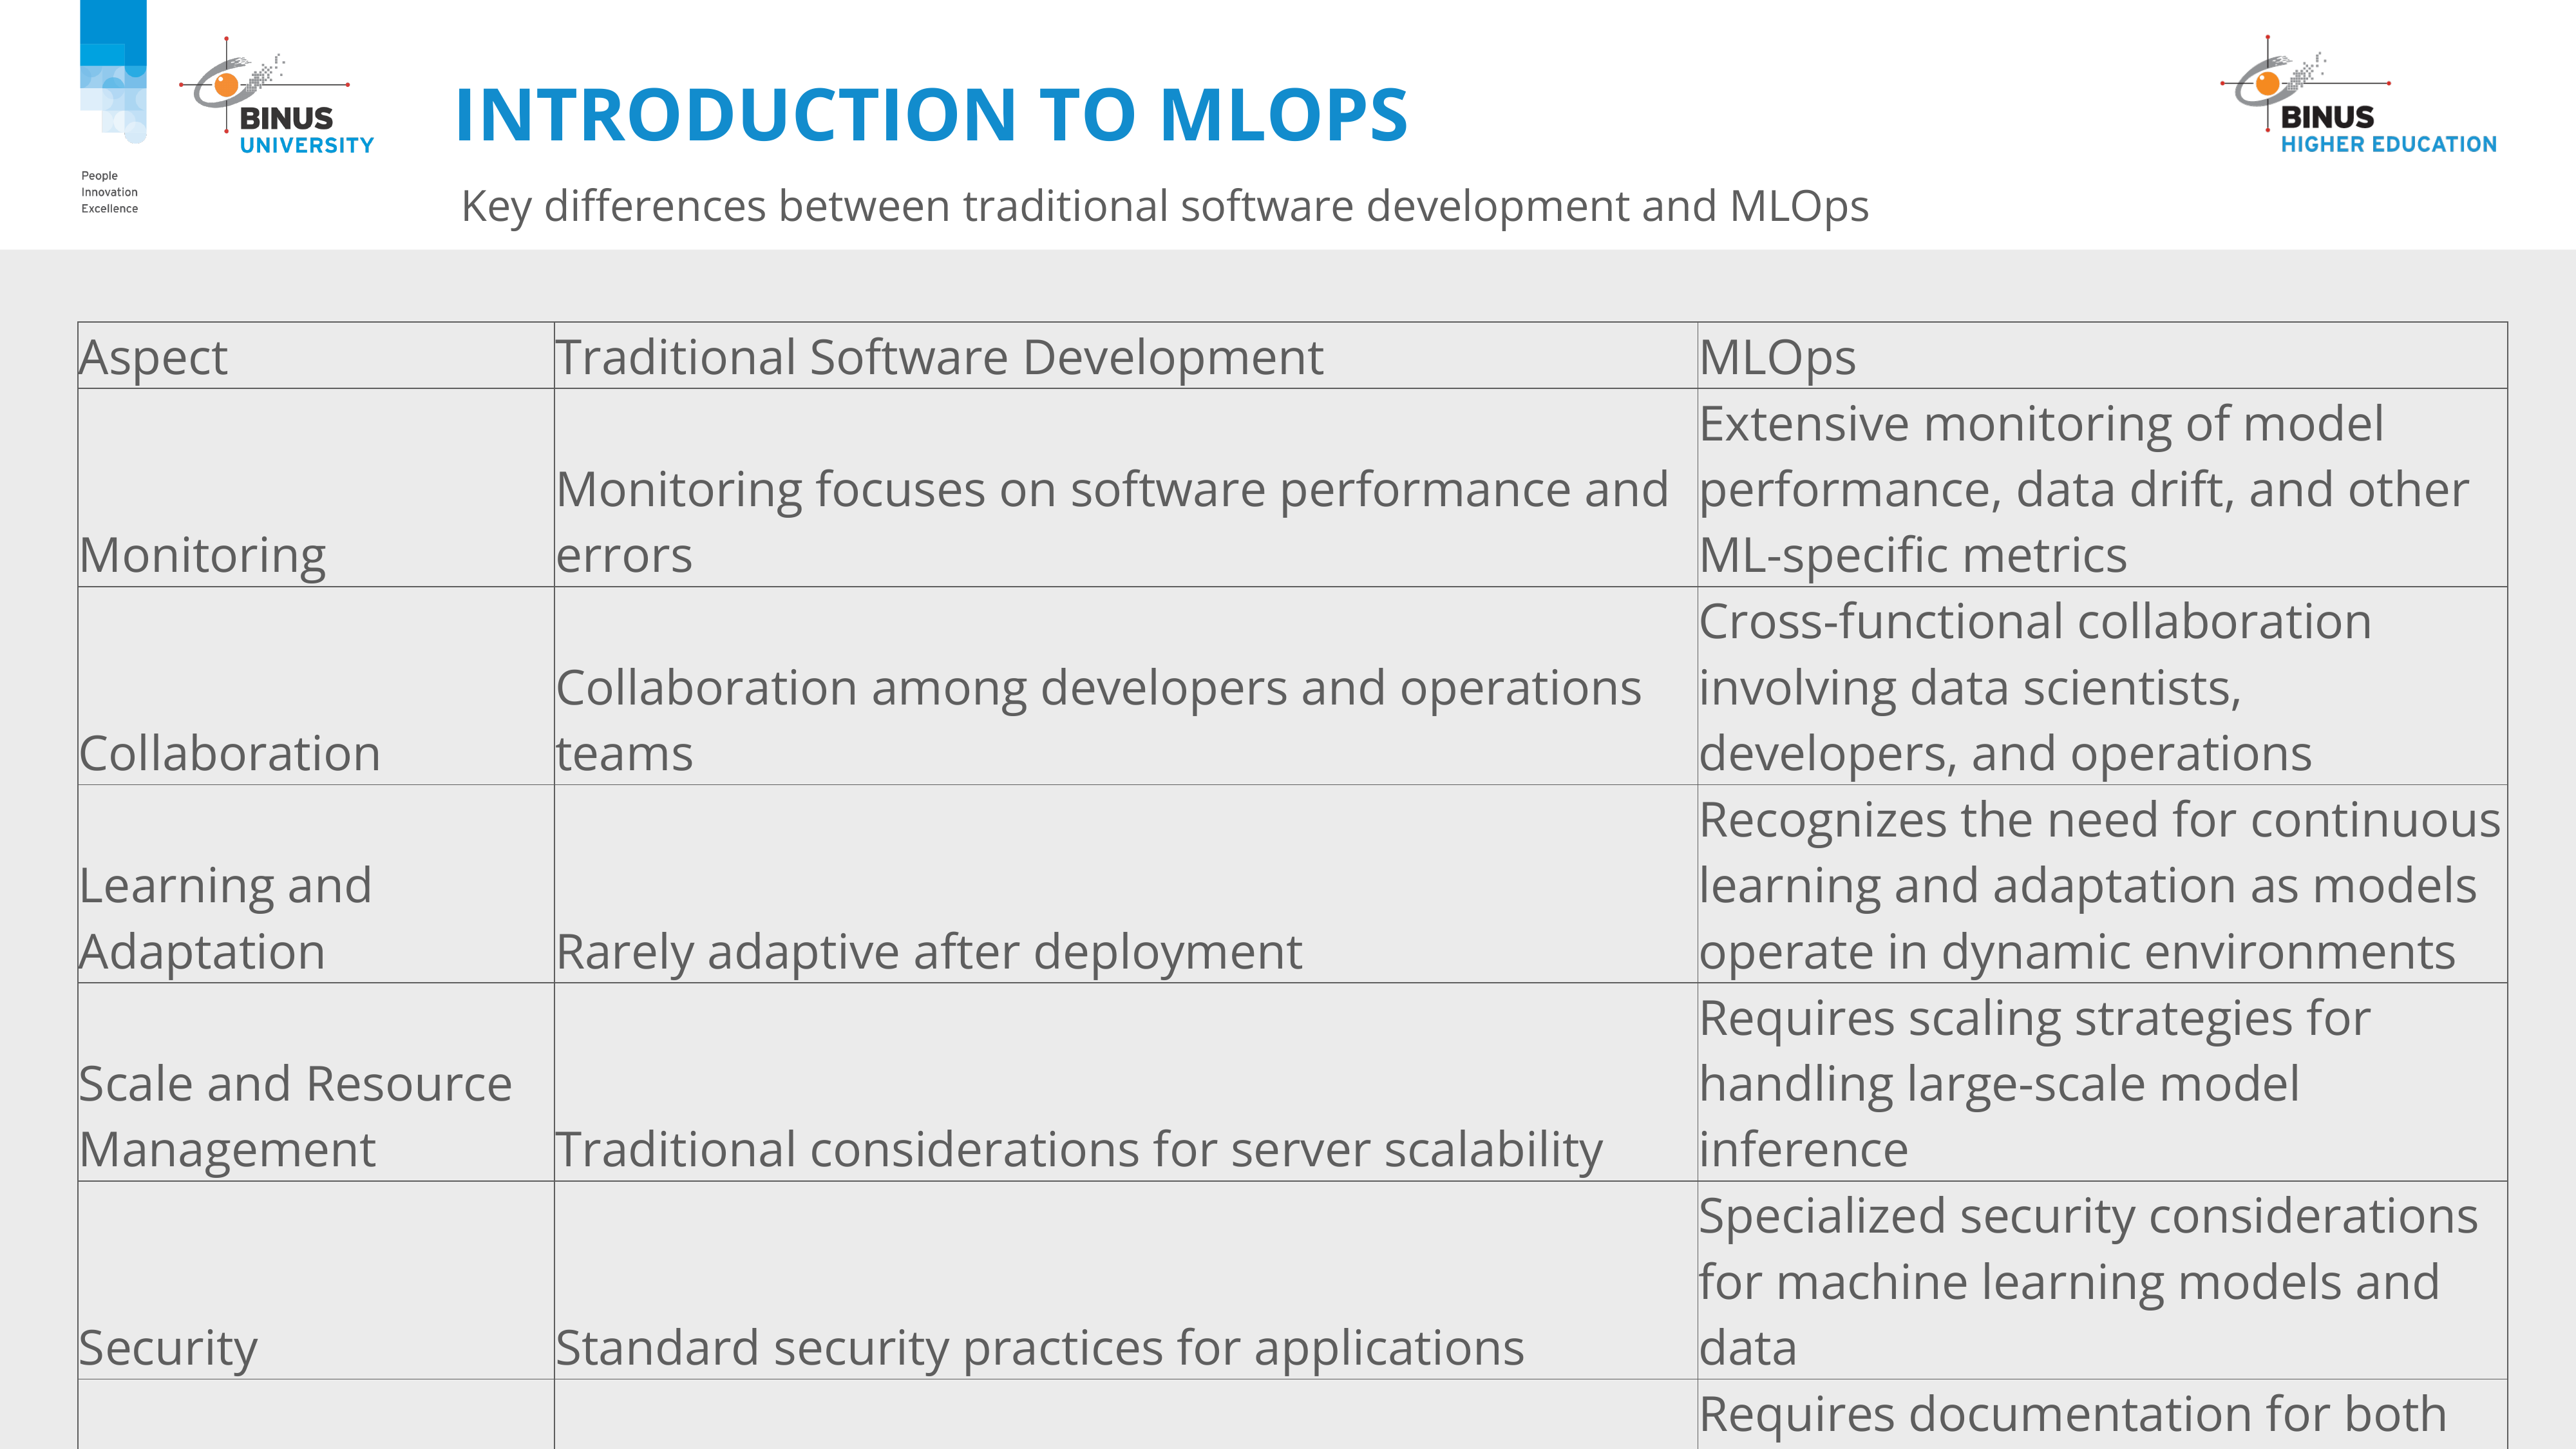

# Introduction to MLOPS
Key differences between traditional software development and MLOps
| Aspect | Traditional Software Development | MLOps |
| --- | --- | --- |
| Monitoring | Monitoring focuses on software performance and errors | Extensive monitoring of model performance, data drift, and other ML-specific metrics |
| Collaboration | Collaboration among developers and operations teams | Cross-functional collaboration involving data scientists, developers, and operations |
| Learning and Adaptation | Rarely adaptive after deployment | Recognizes the need for continuous learning and adaptation as models operate in dynamic environments |
| Scale and Resource Management | Traditional considerations for server scalability | Requires scaling strategies for handling large-scale model inference |
| Security | Standard security practices for applications | Specialized security considerations for machine learning models and data |
| Documentation | Comprehensive code documentation | Requires documentation for both code and data processes |